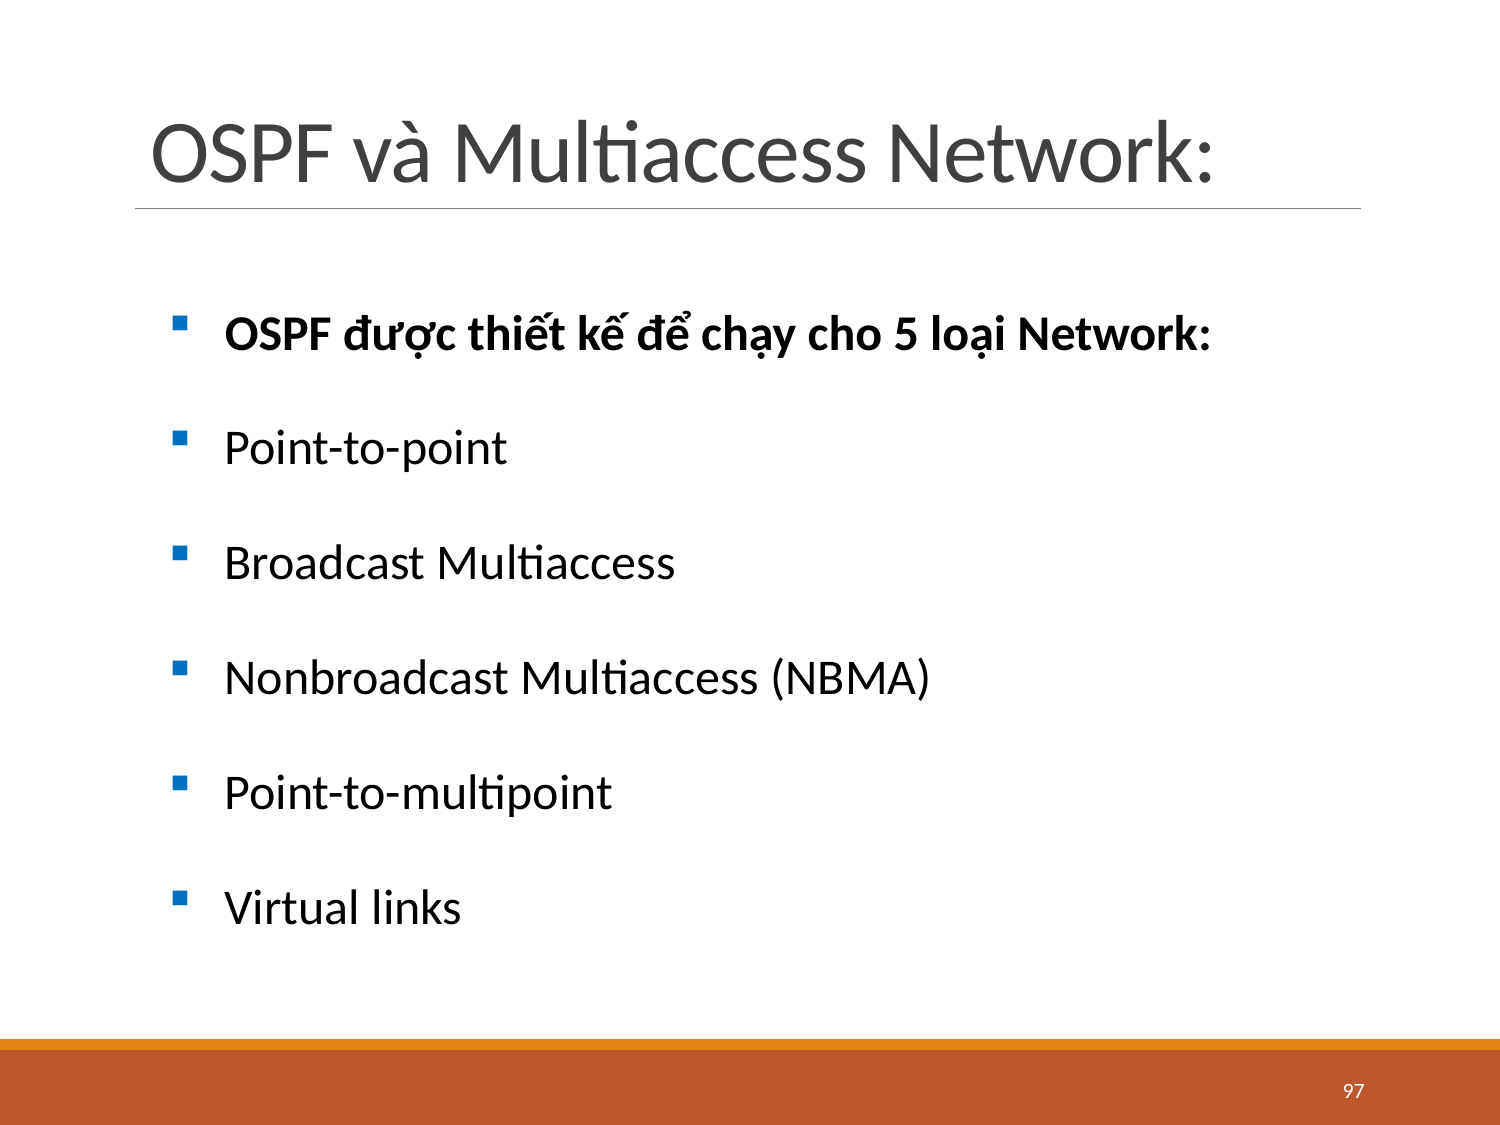

# OSPF và Multiaccess Network:
OSPF được thiết kế để chạy cho 5 loại Network:
Point-to-point
Broadcast Multiaccess
Nonbroadcast Multiaccess (NBMA)
Point-to-multipoint
Virtual links
97